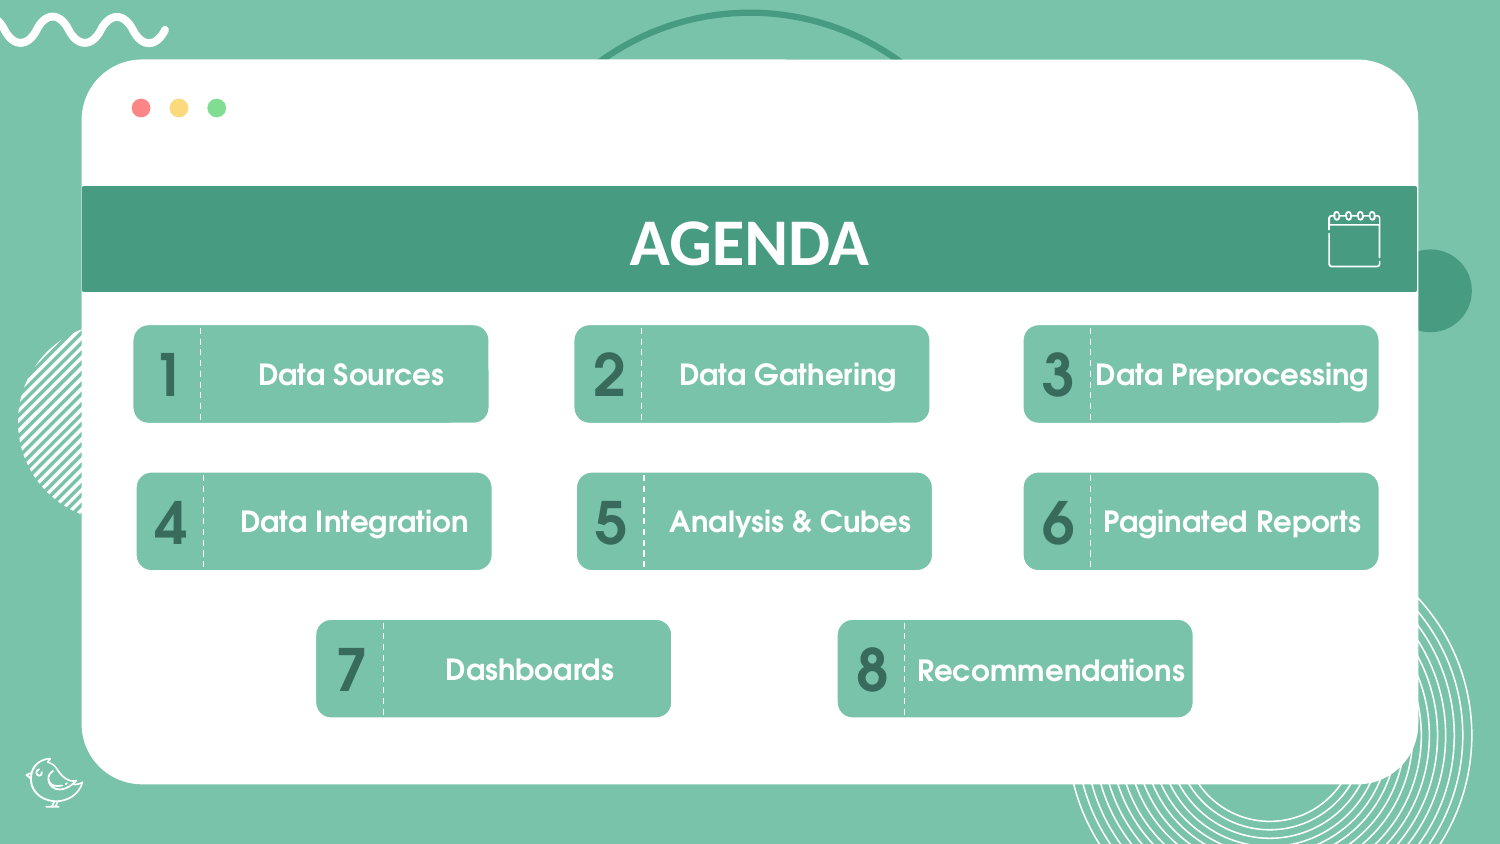

AGENDA

1
 Data Sources

2
Data Gathering

3
Data Preprocessing

4
 Data Integration

5
Analysis & Cubes

6
Paginated Reports

7
Dashboards

8
Recommendations